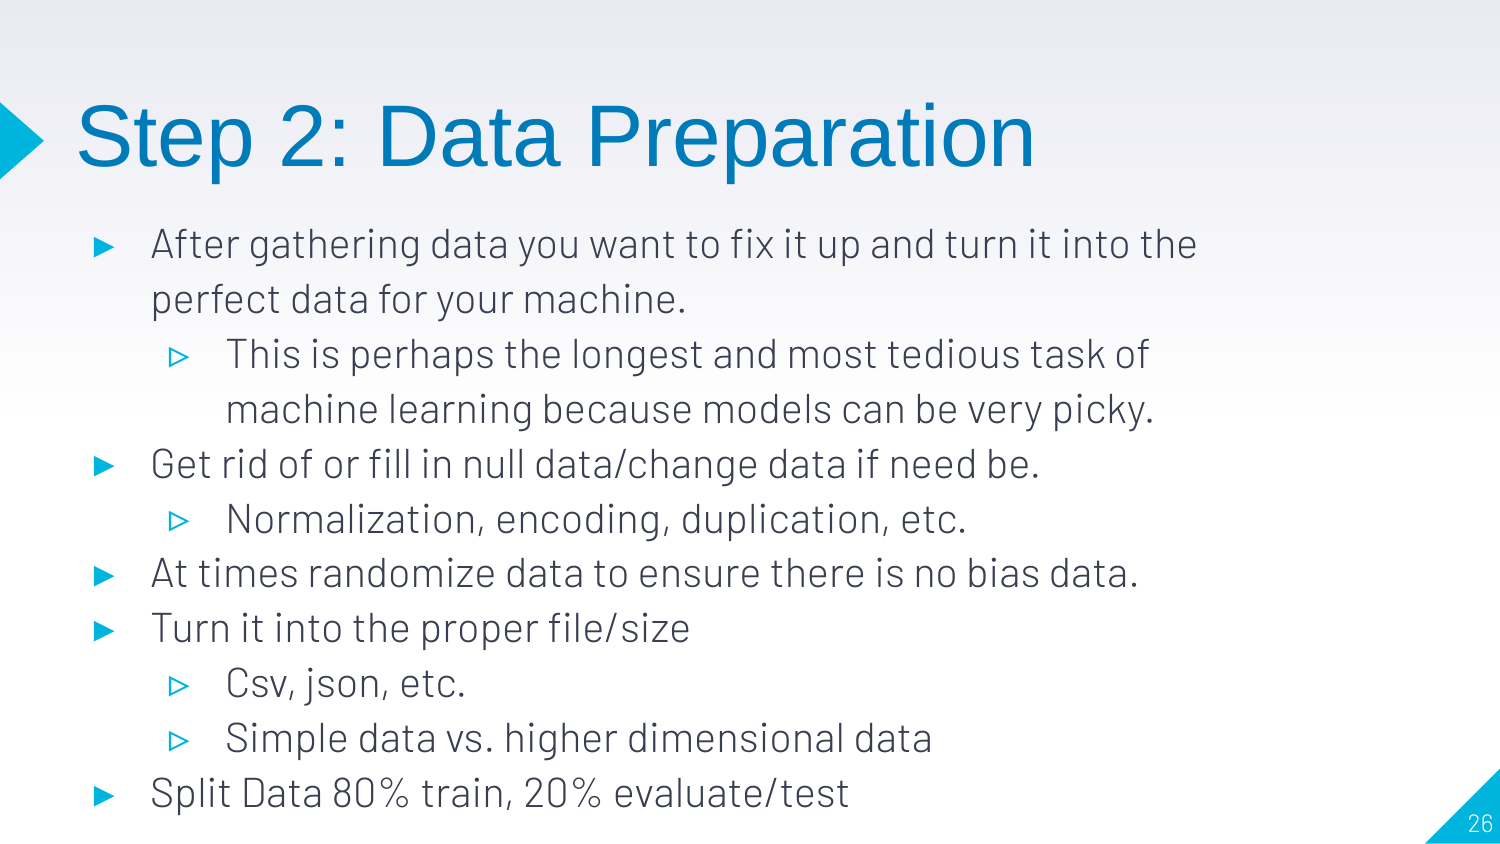

# Step 2: Data Preparation
After gathering data you want to fix it up and turn it into the perfect data for your machine.
This is perhaps the longest and most tedious task of machine learning because models can be very picky.
Get rid of or fill in null data/change data if need be.
Normalization, encoding, duplication, etc.
At times randomize data to ensure there is no bias data.
Turn it into the proper file/size
Csv, json, etc.
Simple data vs. higher dimensional data
Split Data 80% train, 20% evaluate/test

26